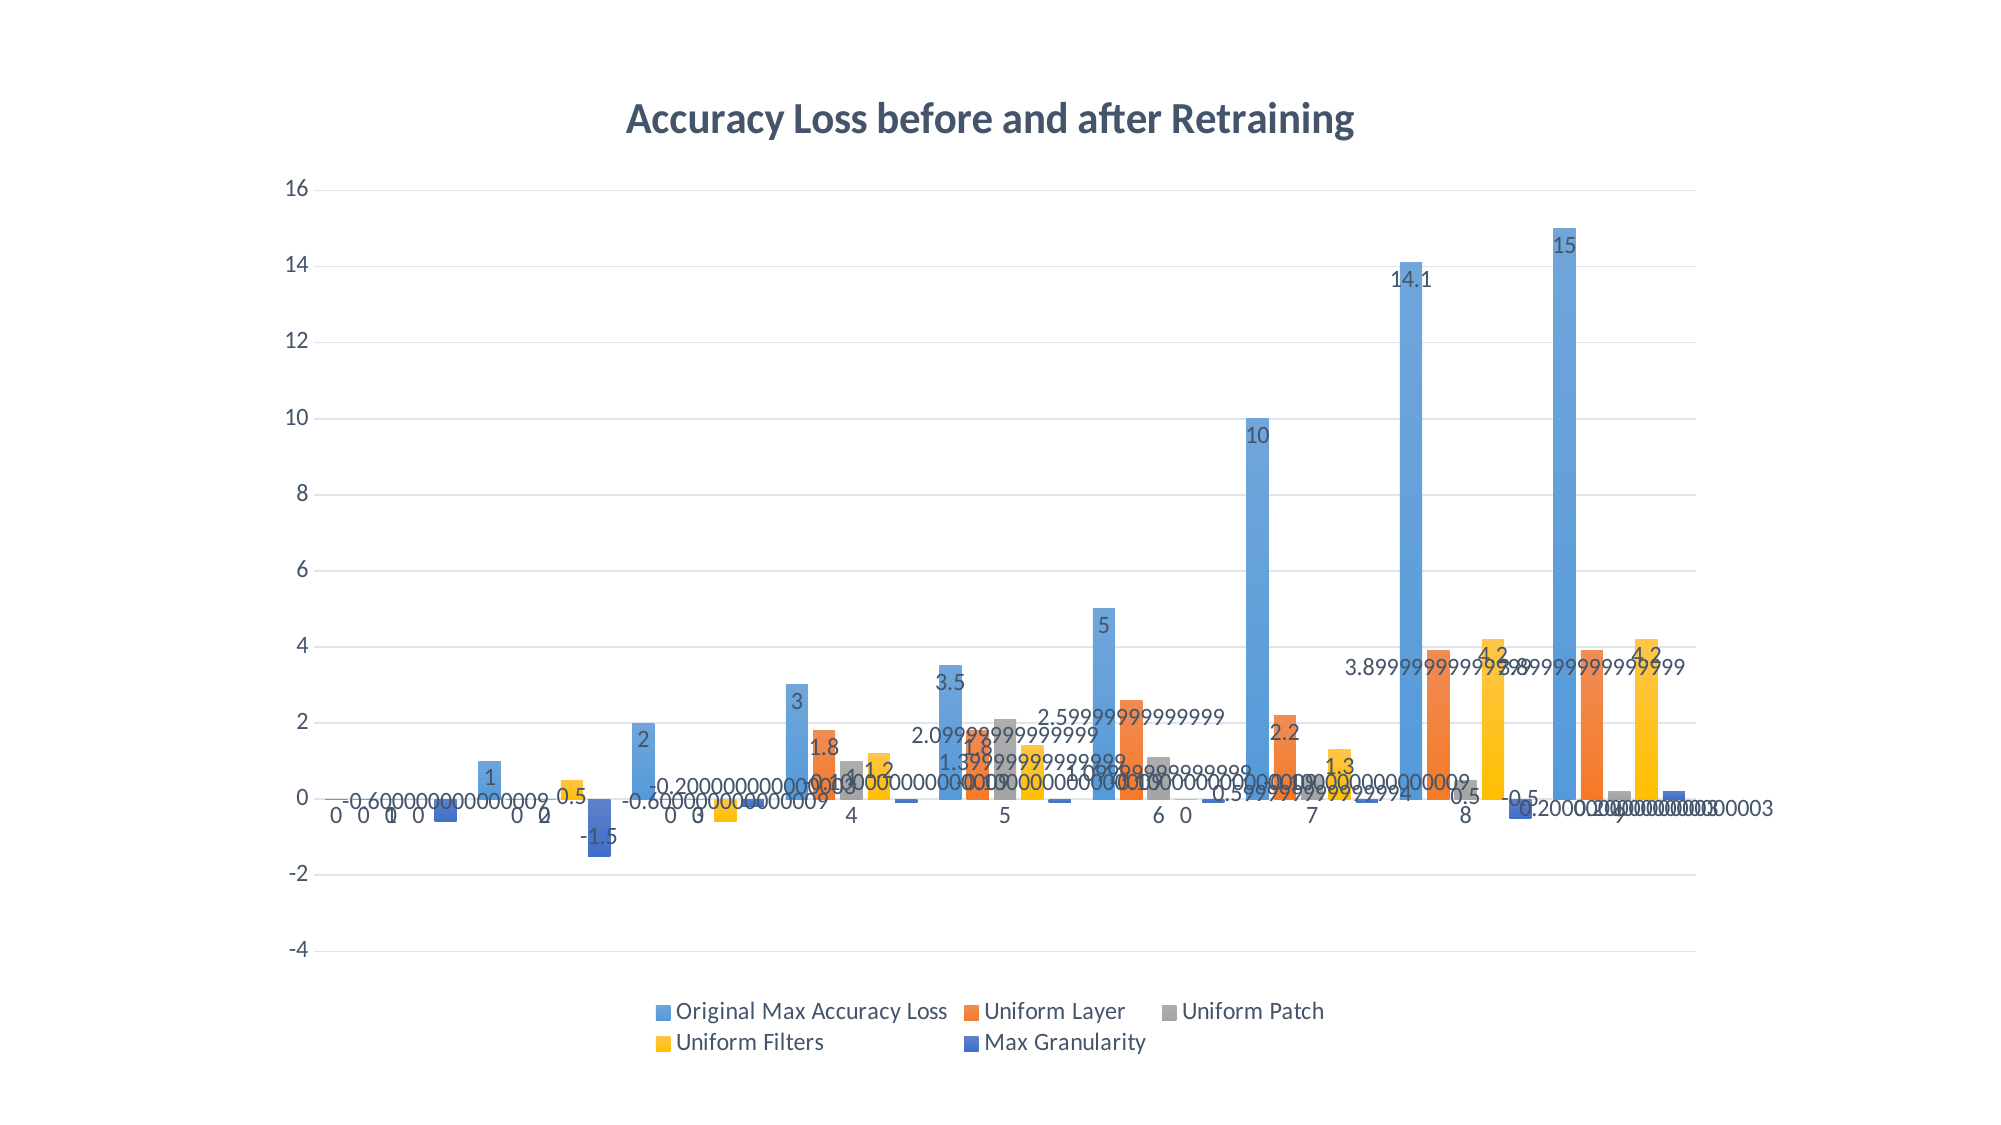

### Chart: Accuracy Loss before and after Retraining

| Category | Original Max Accuracy Loss | Uniform Layer | Uniform Patch | Uniform Filters | Max Granularity |
|---|---|---|---|---|---|